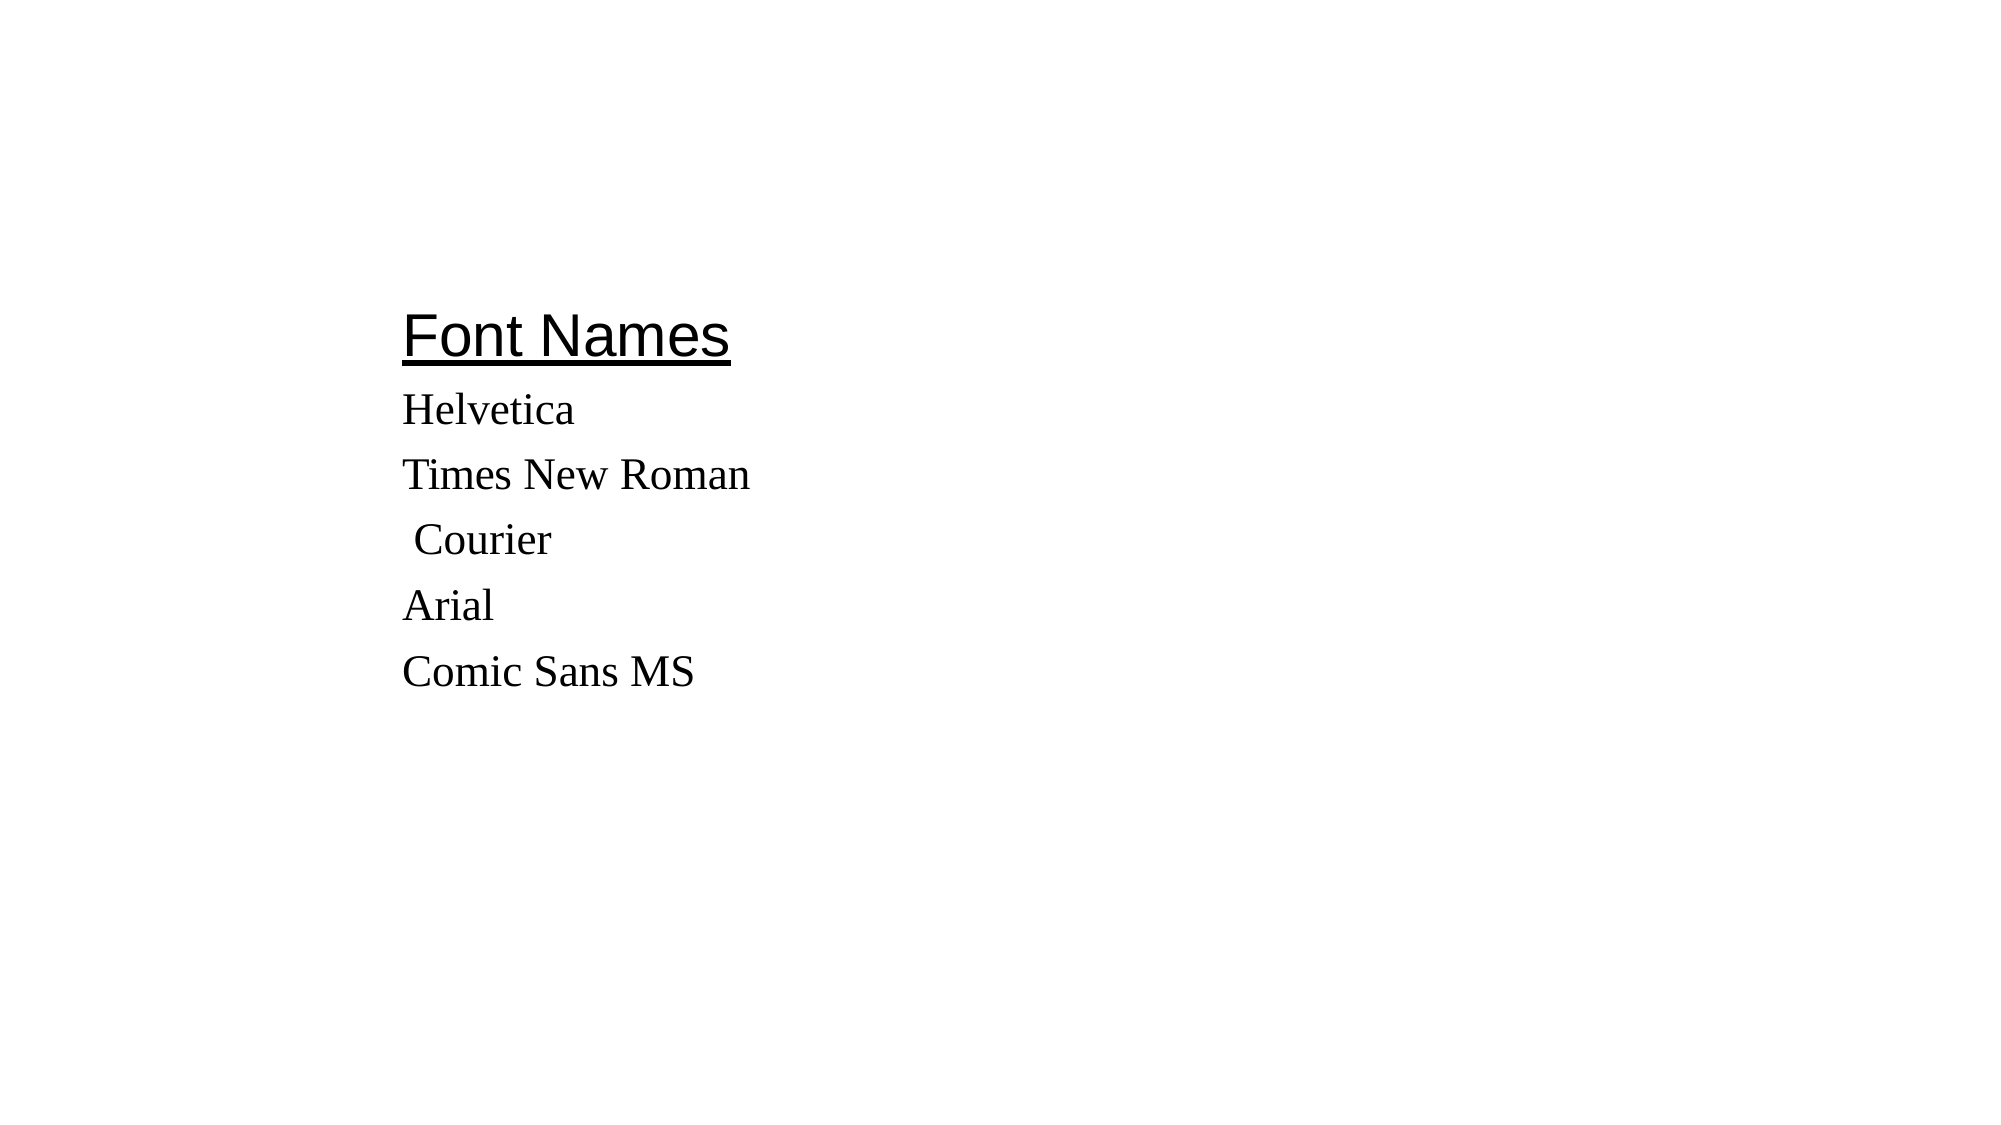

# Font Names
Helvetica
Times New Roman  Courier
Arial
Comic Sans MS